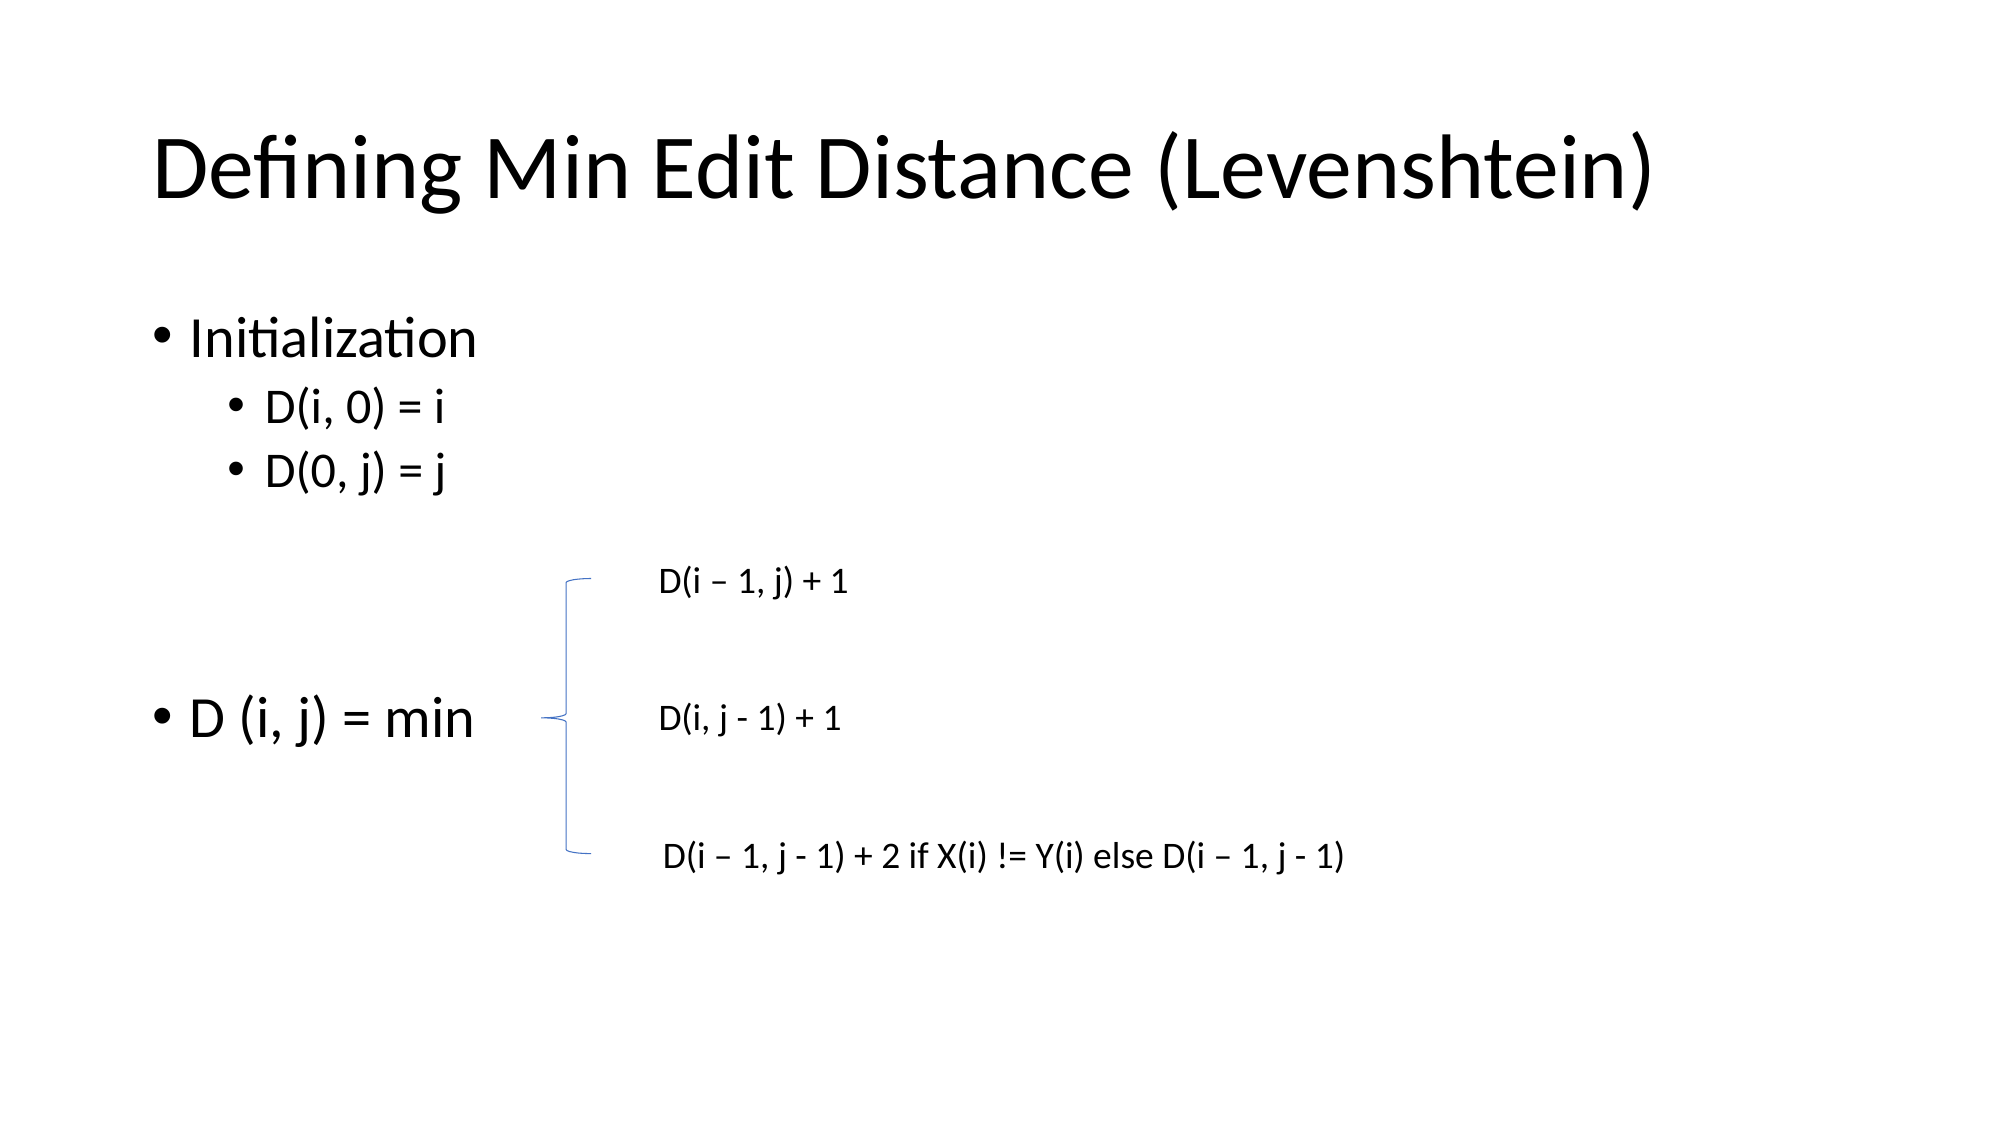

# Defining Min Edit Distance (Levenshtein)
Initialization
D(i, 0) = i
D(0, j) = j

D (i, j) = min
D(i – 1, j) + 1

D(i, j - 1) + 1
D(i – 1, j - 1) + 2 if X(i) != Y(i) else D(i – 1, j - 1)